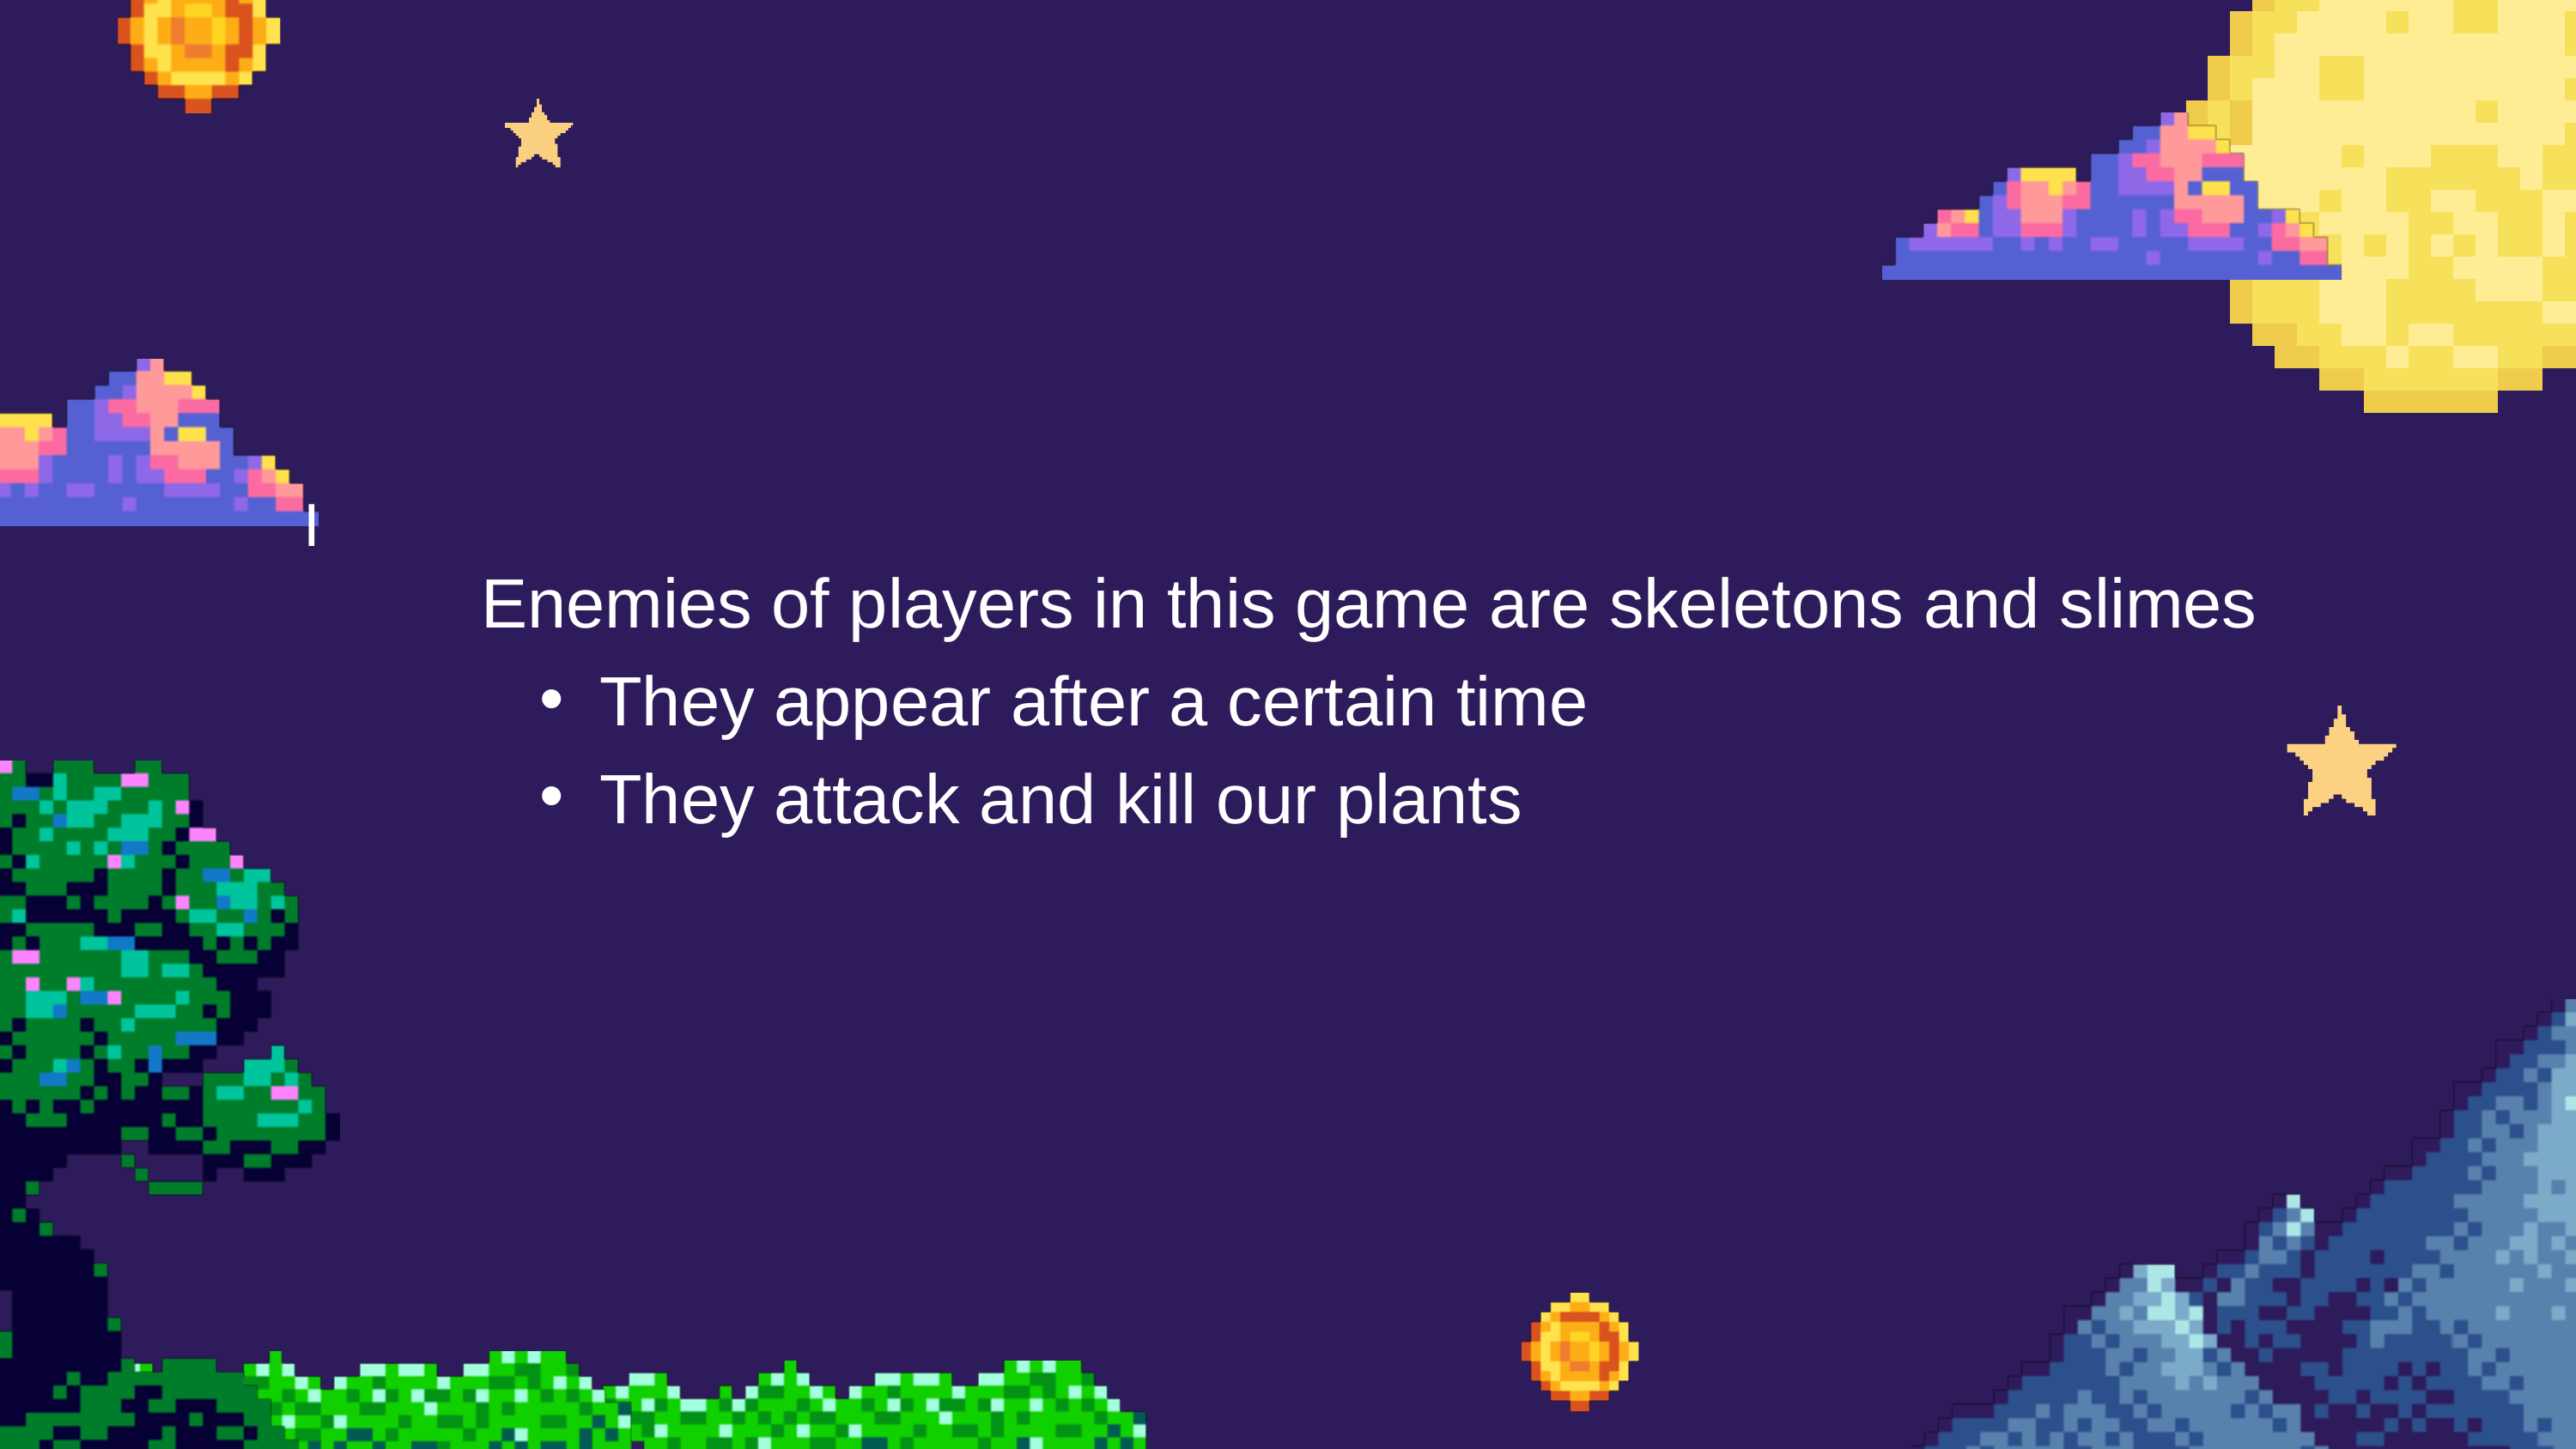

I
Enemies of players in this game are skeletons and slimes
They appear after a certain time
They attack and kill our plants